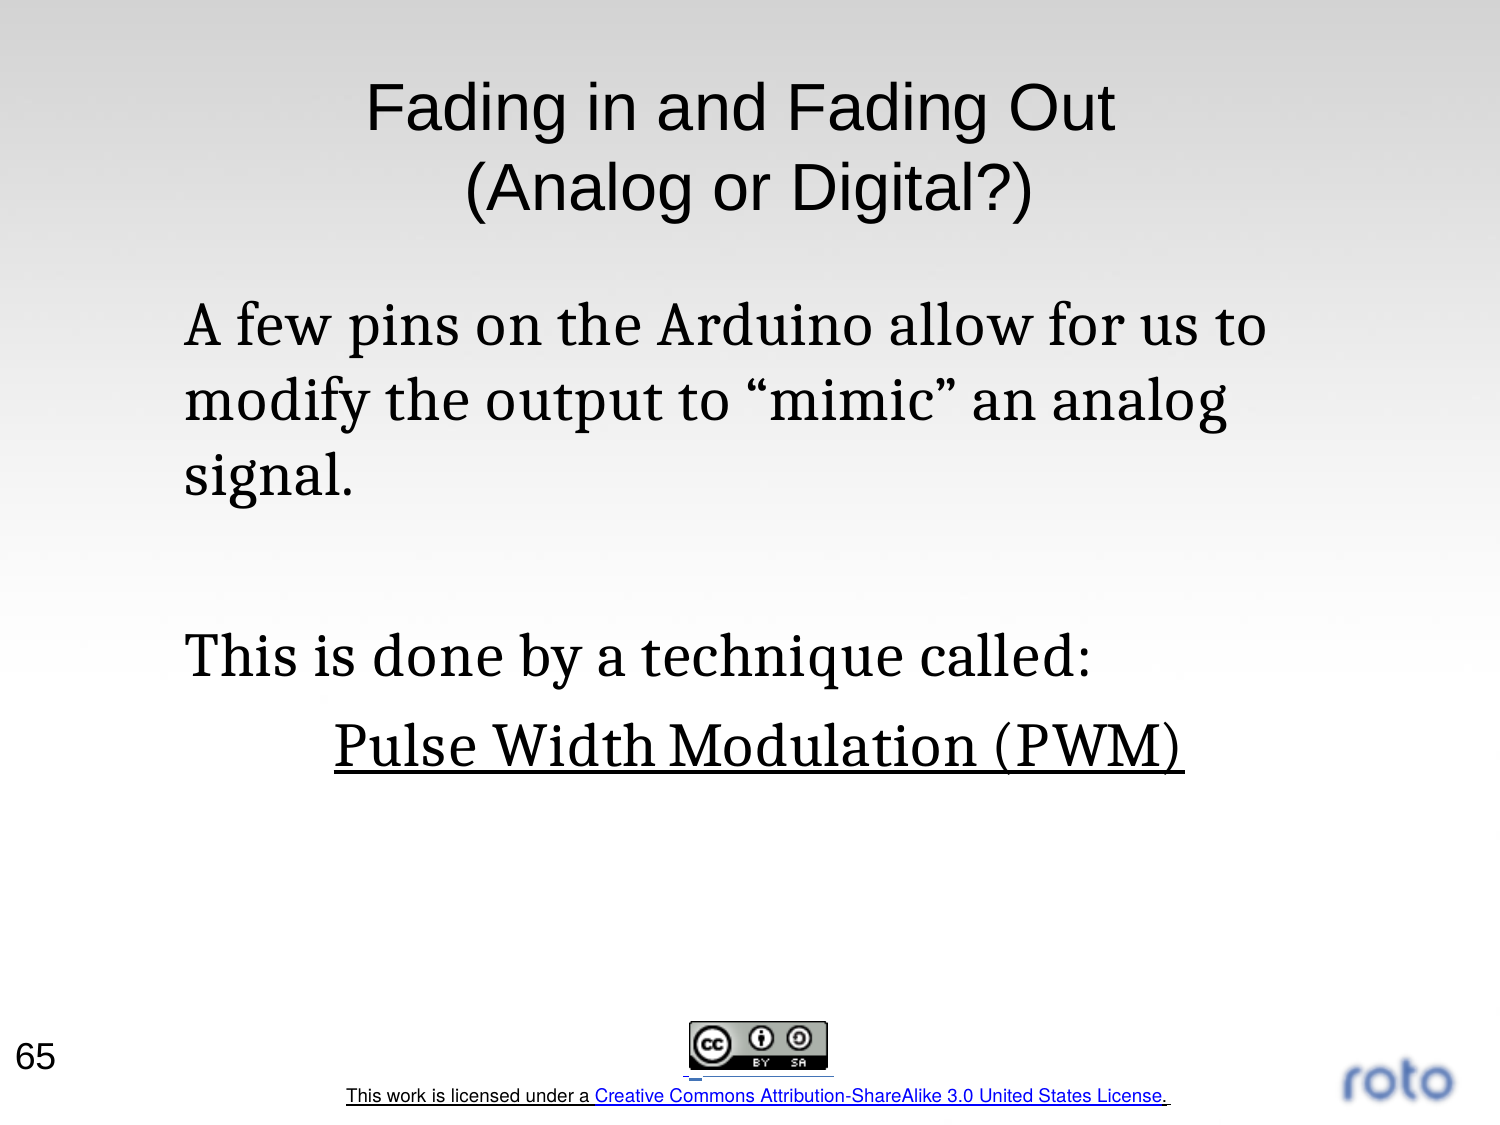

# Fading in and Fading Out (Analog or Digital?)
A few pins on the Arduino allow for us to modify the output to “mimic” an analog signal.

This is done by a technique called:
	Pulse Width Modulation (PWM)